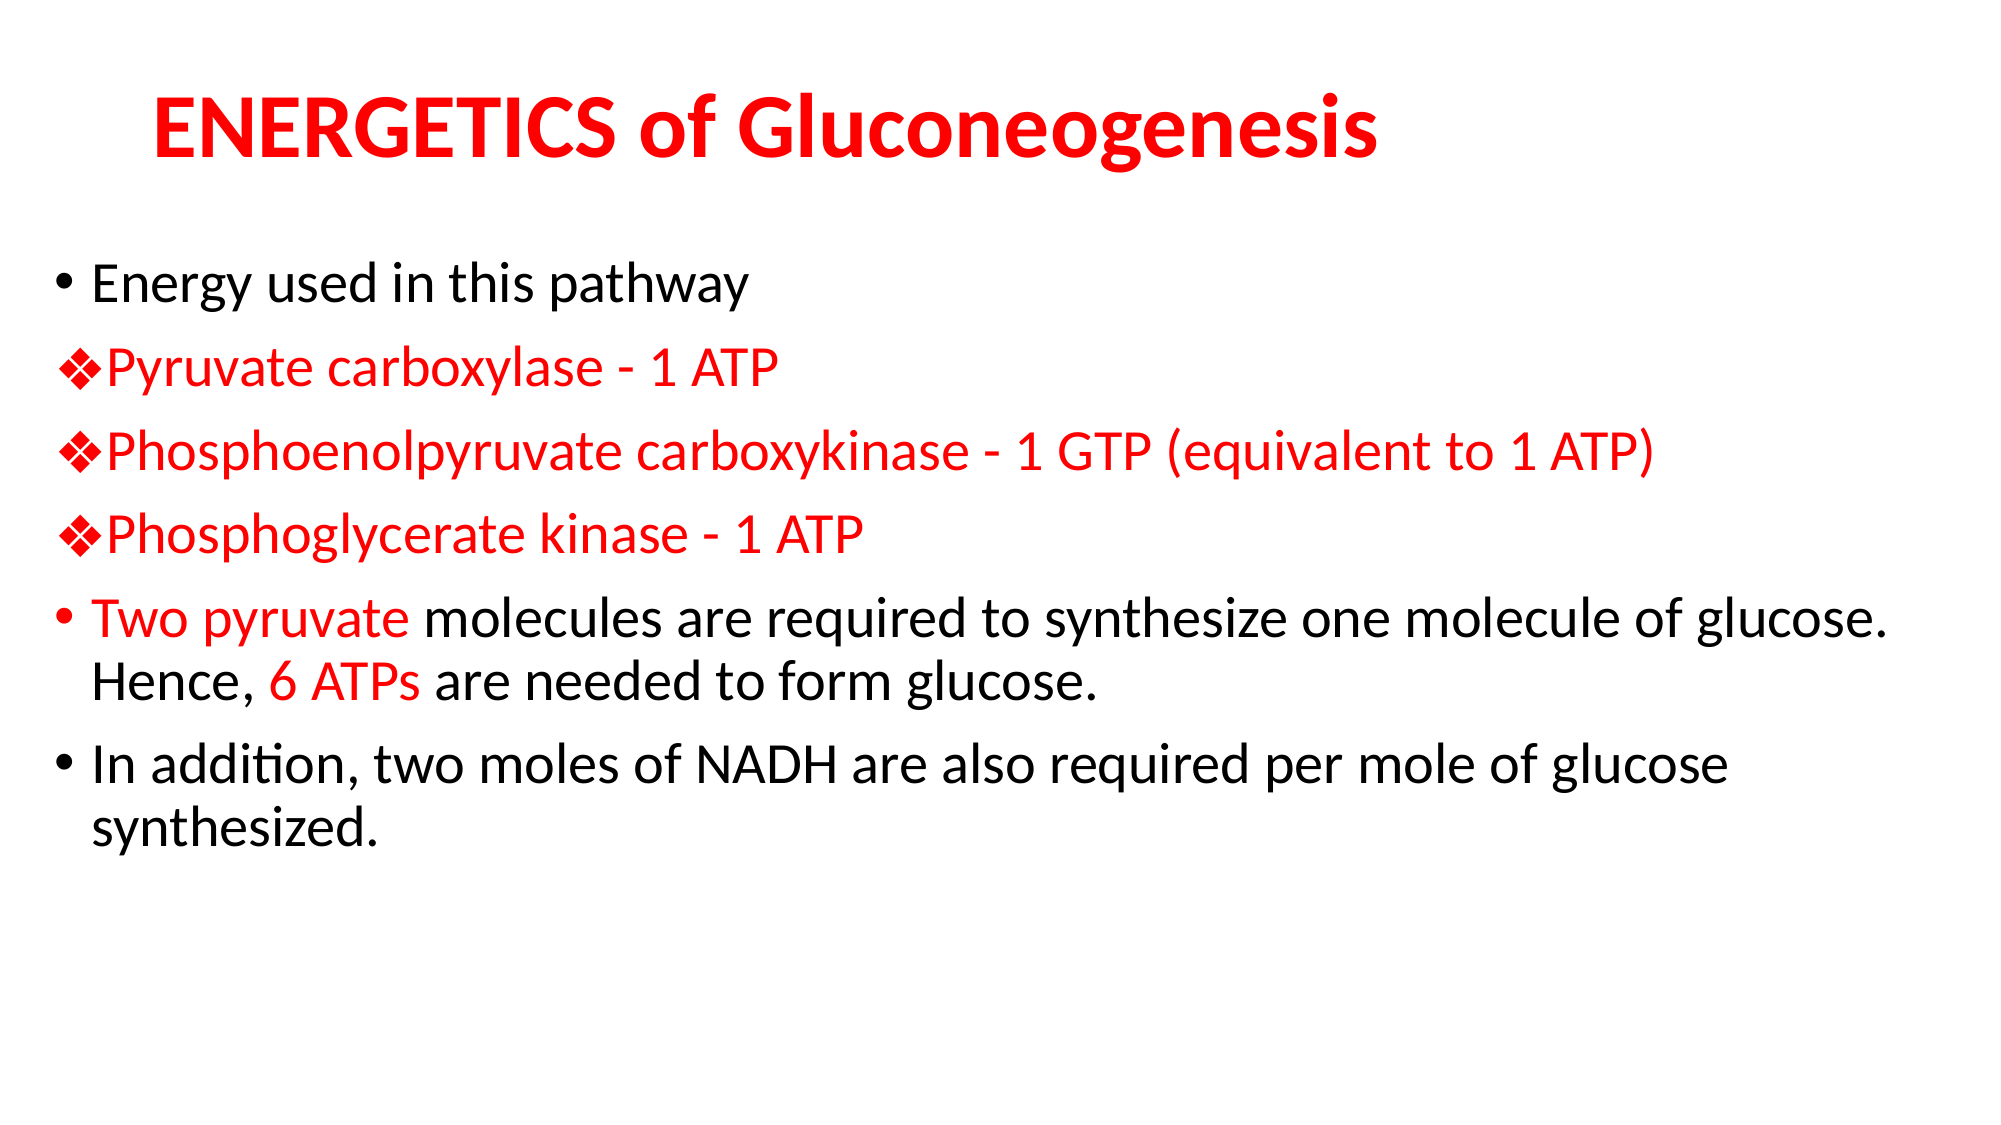

# ENERGETICS of Gluconeogenesis
Energy used in this pathway
Pyruvate carboxylase - 1 ATP
Phosphoenolpyruvate carboxykinase - 1 GTP (equivalent to 1 ATP)
Phosphoglycerate kinase - 1 ATP
Two pyruvate molecules are required to synthesize one molecule of glucose. Hence, 6 ATPs are needed to form glucose.
In addition, two moles of NADH are also required per mole of glucose synthesized.